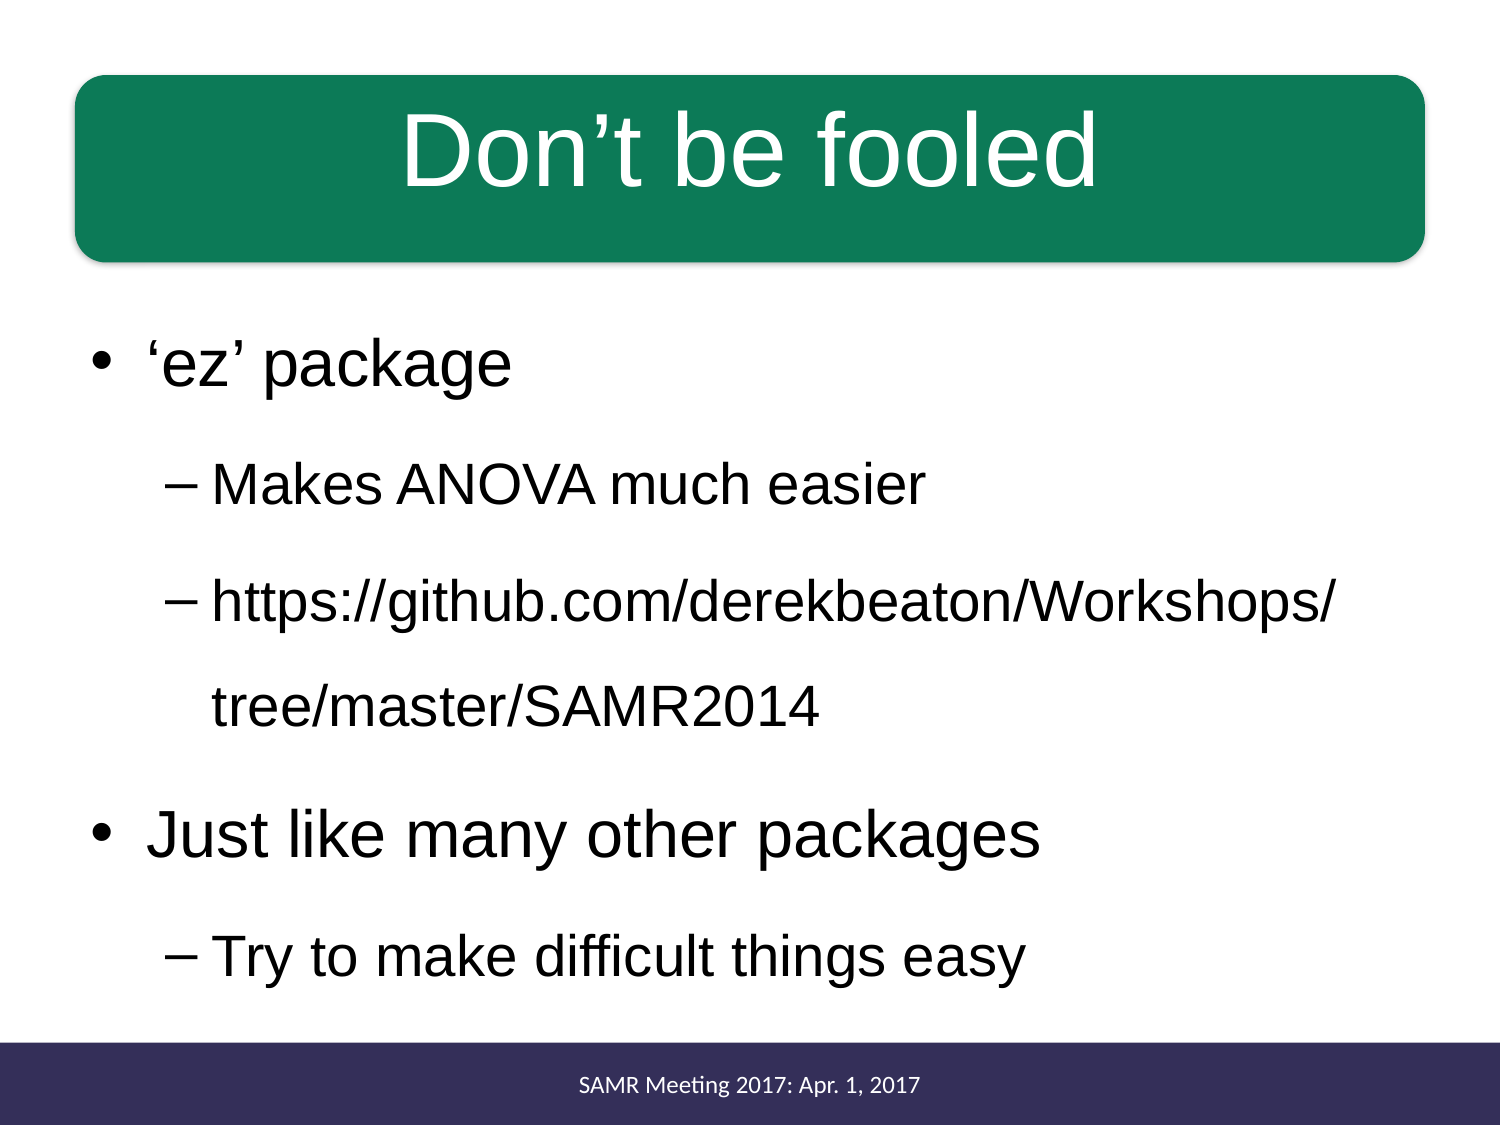

# Don’t be fooled
‘ez’ package
Makes ANOVA much easier
https://github.com/derekbeaton/Workshops/tree/master/SAMR2014
Just like many other packages
Try to make difficult things easy